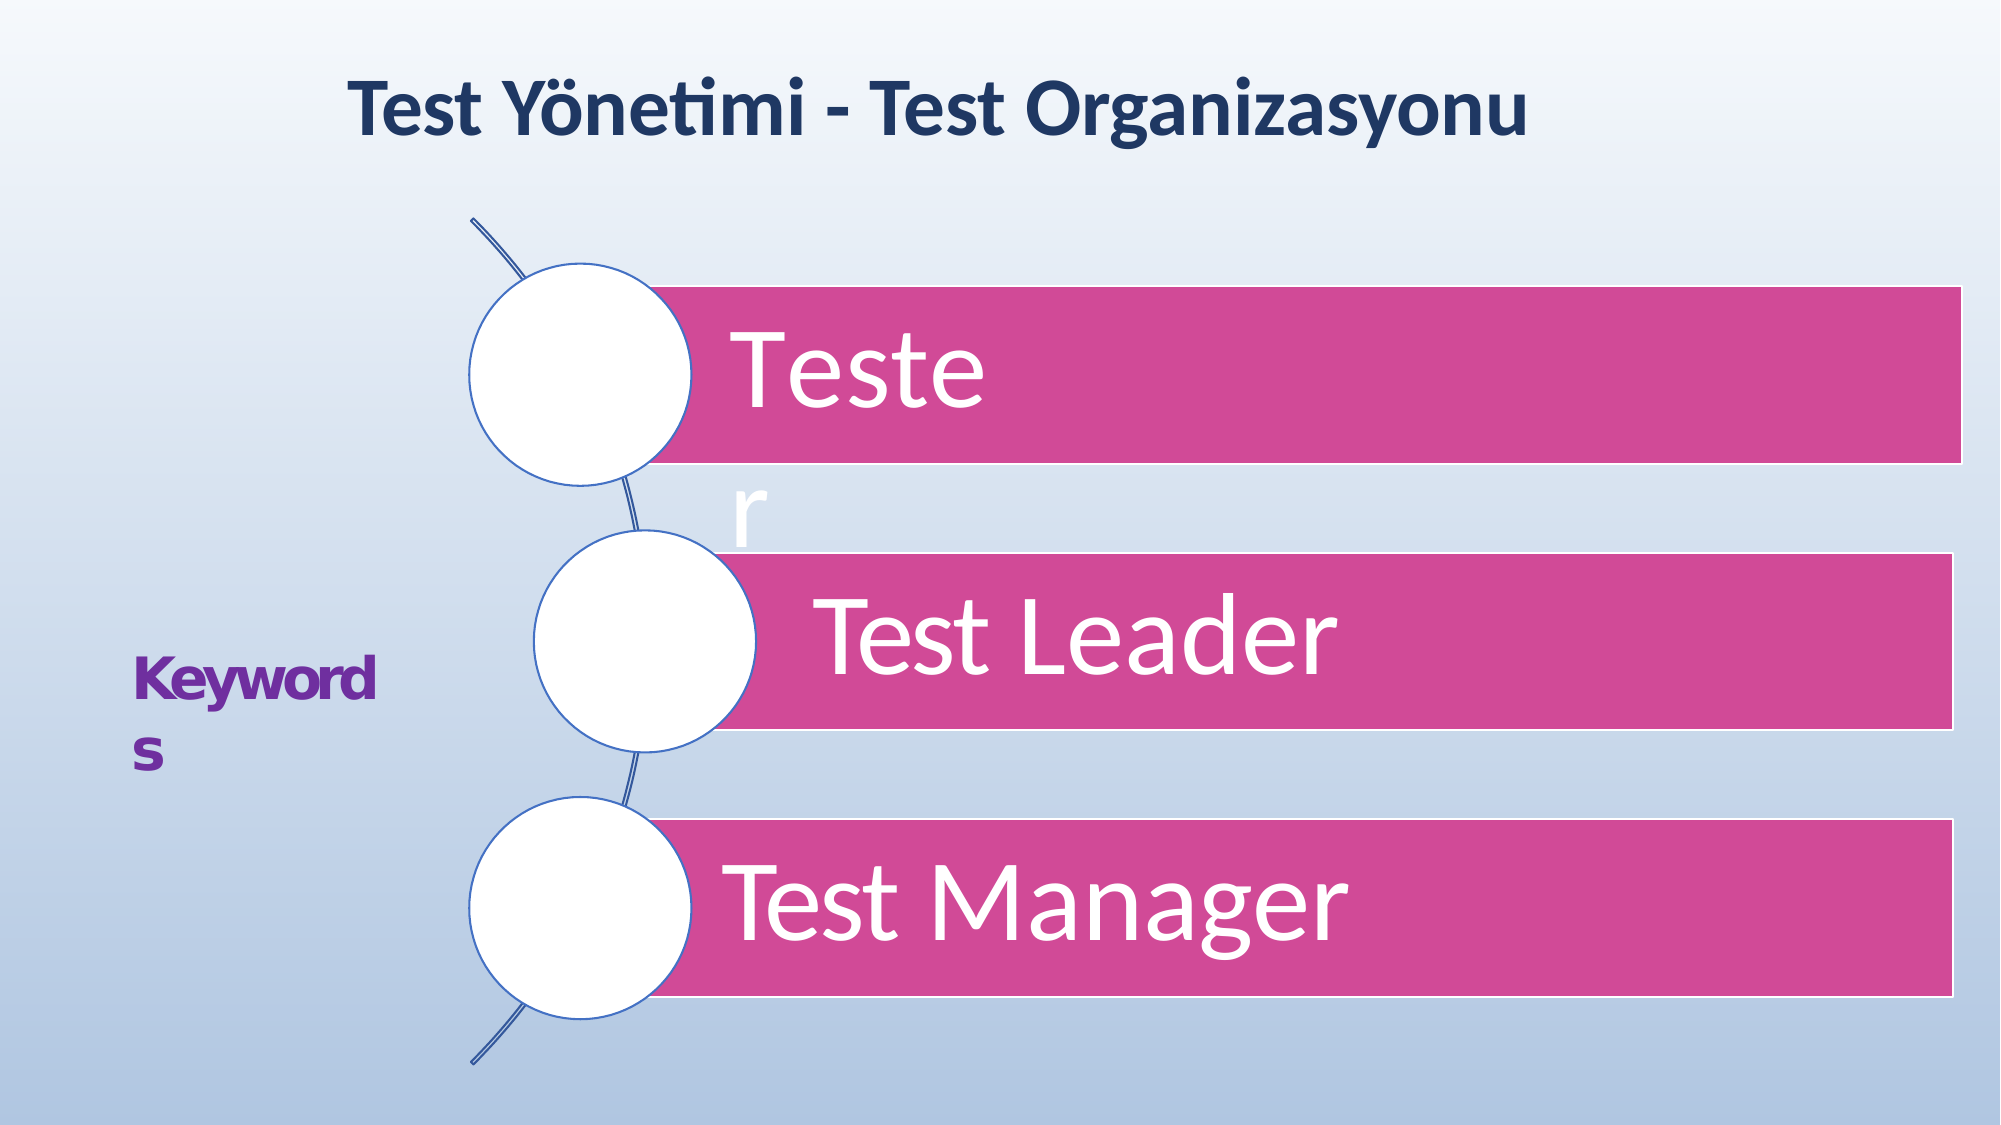

# Test Yönetimi - Test Organizasyonu

Tester

Test Leader
Keywords

Test Manager